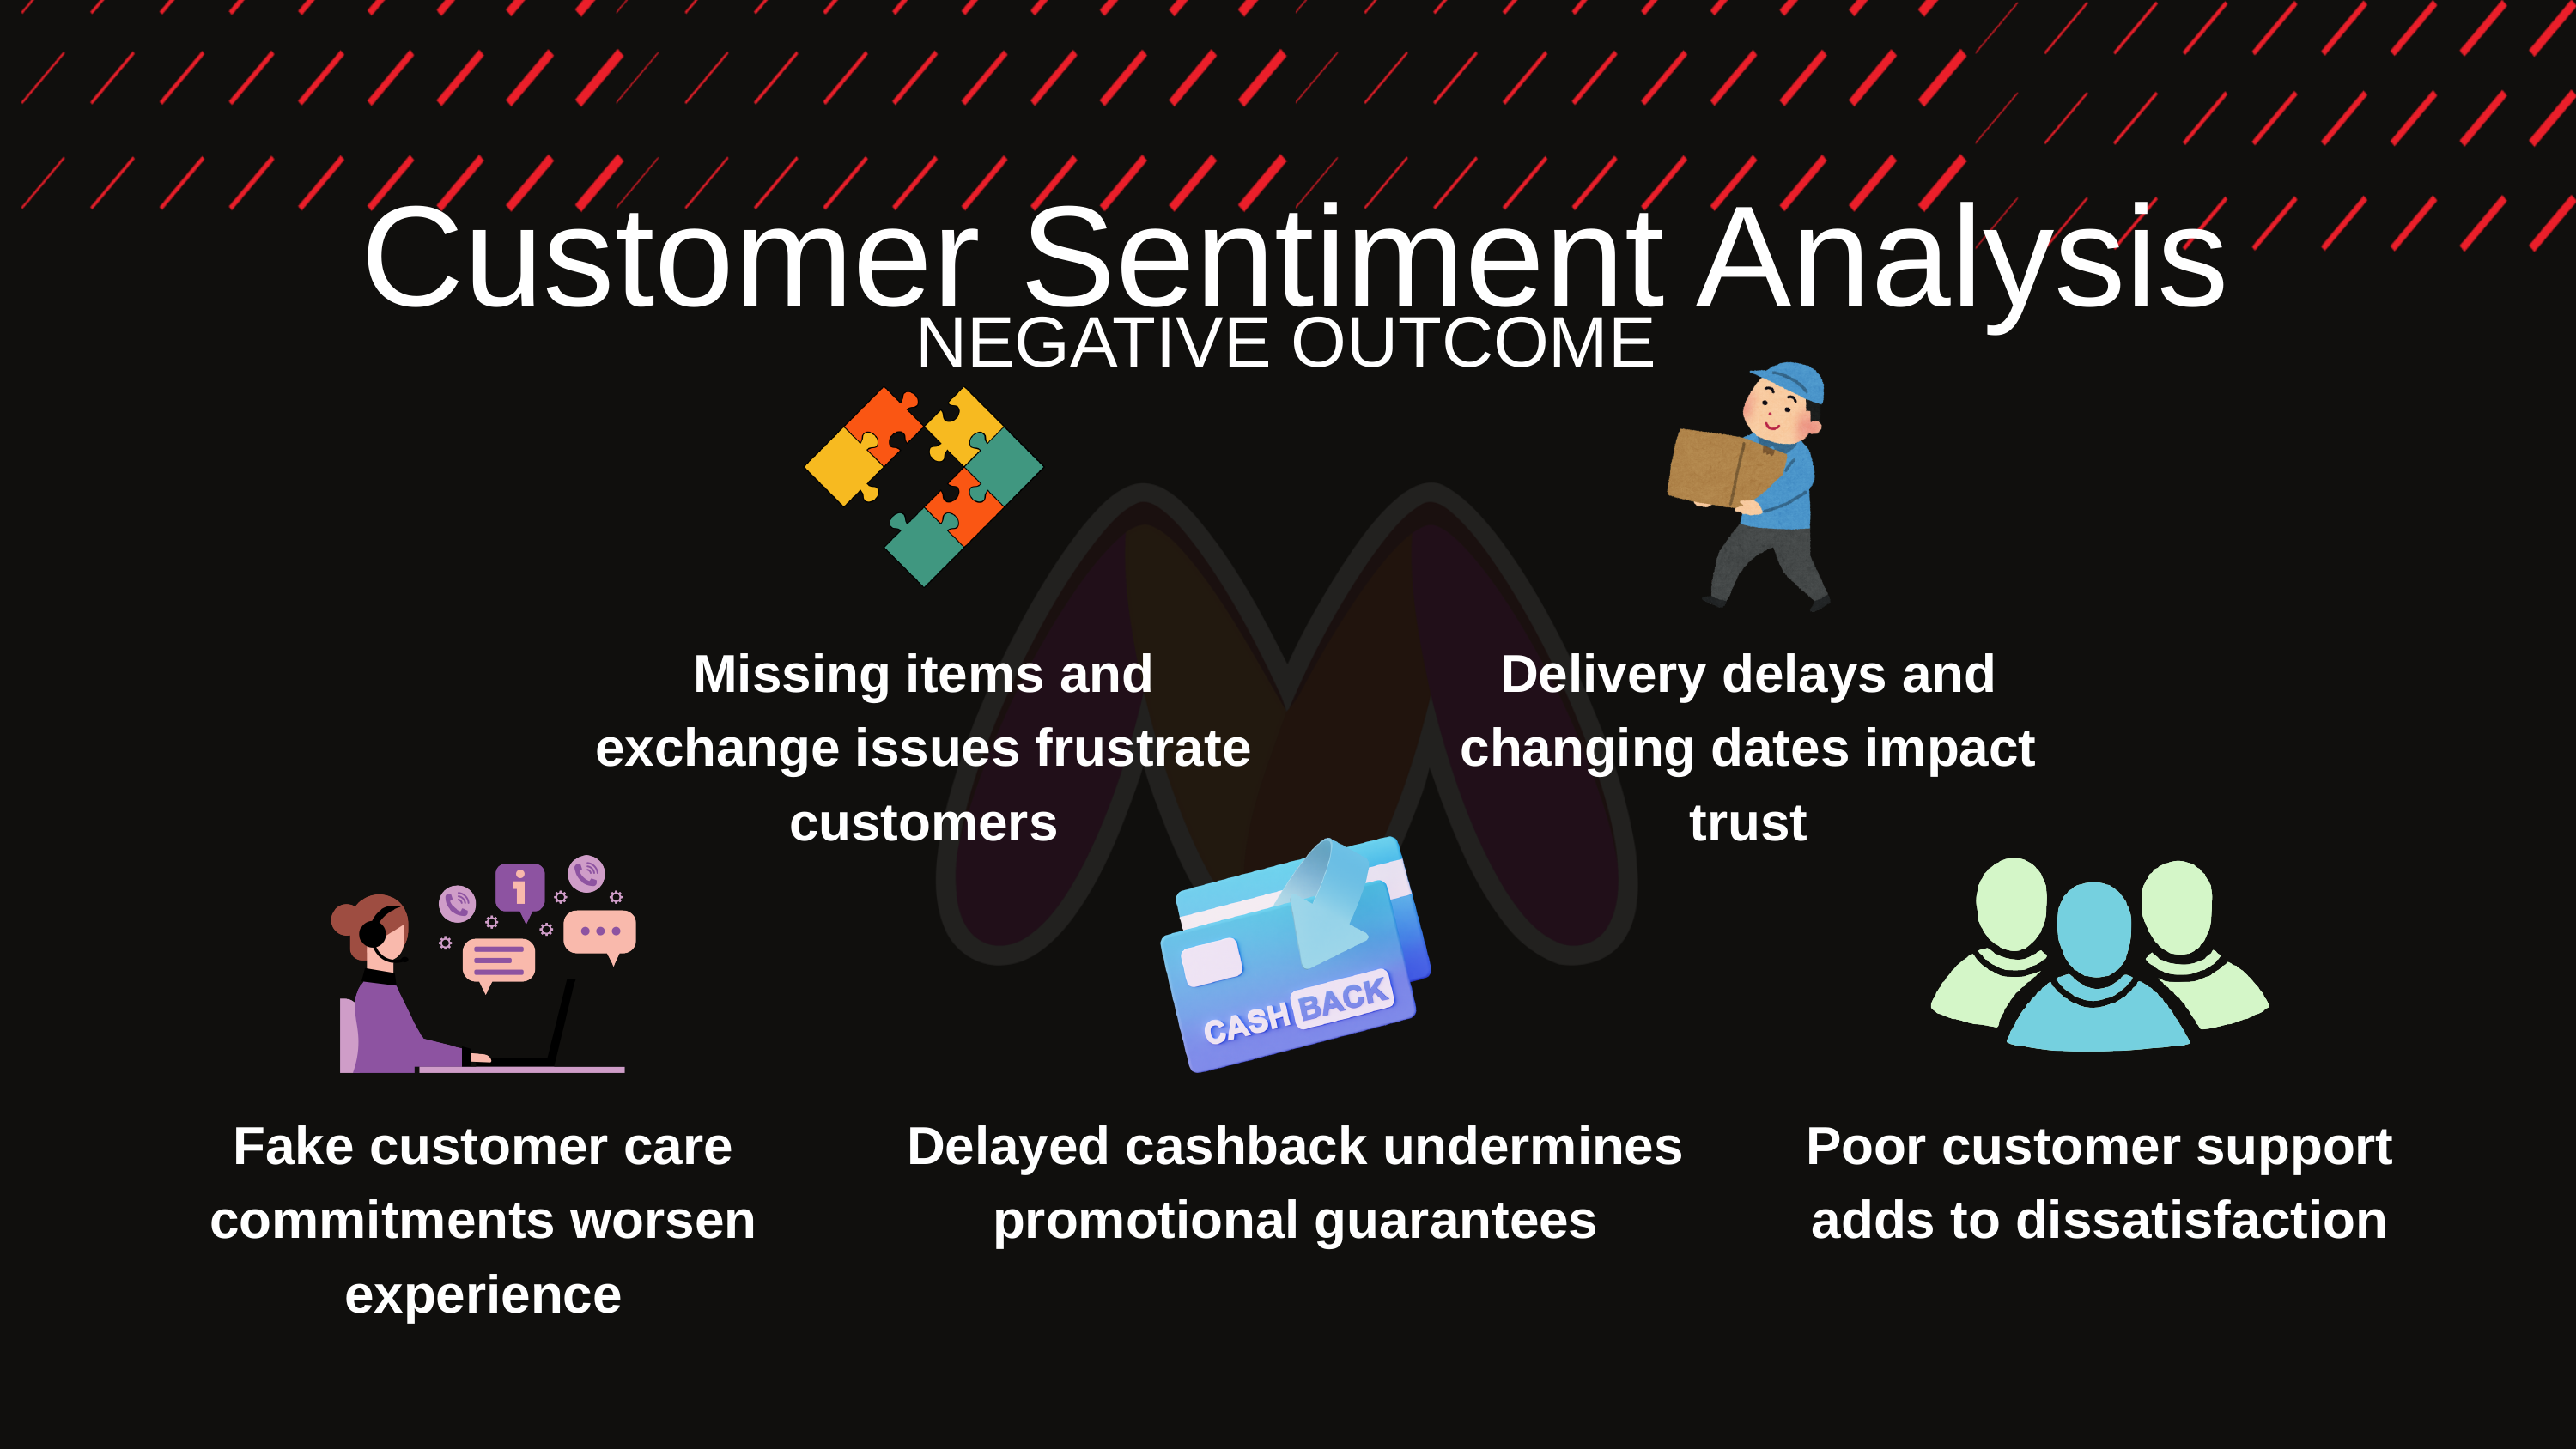

Customer Sentiment Analysis
NEGATIVE OUTCOME

Missing items and exchange issues frustrate customers
Delivery delays and changing dates impact trust

Fake customer care commitments worsen experience
Delayed cashback undermines promotional guarantees
Poor customer support adds to dissatisfaction